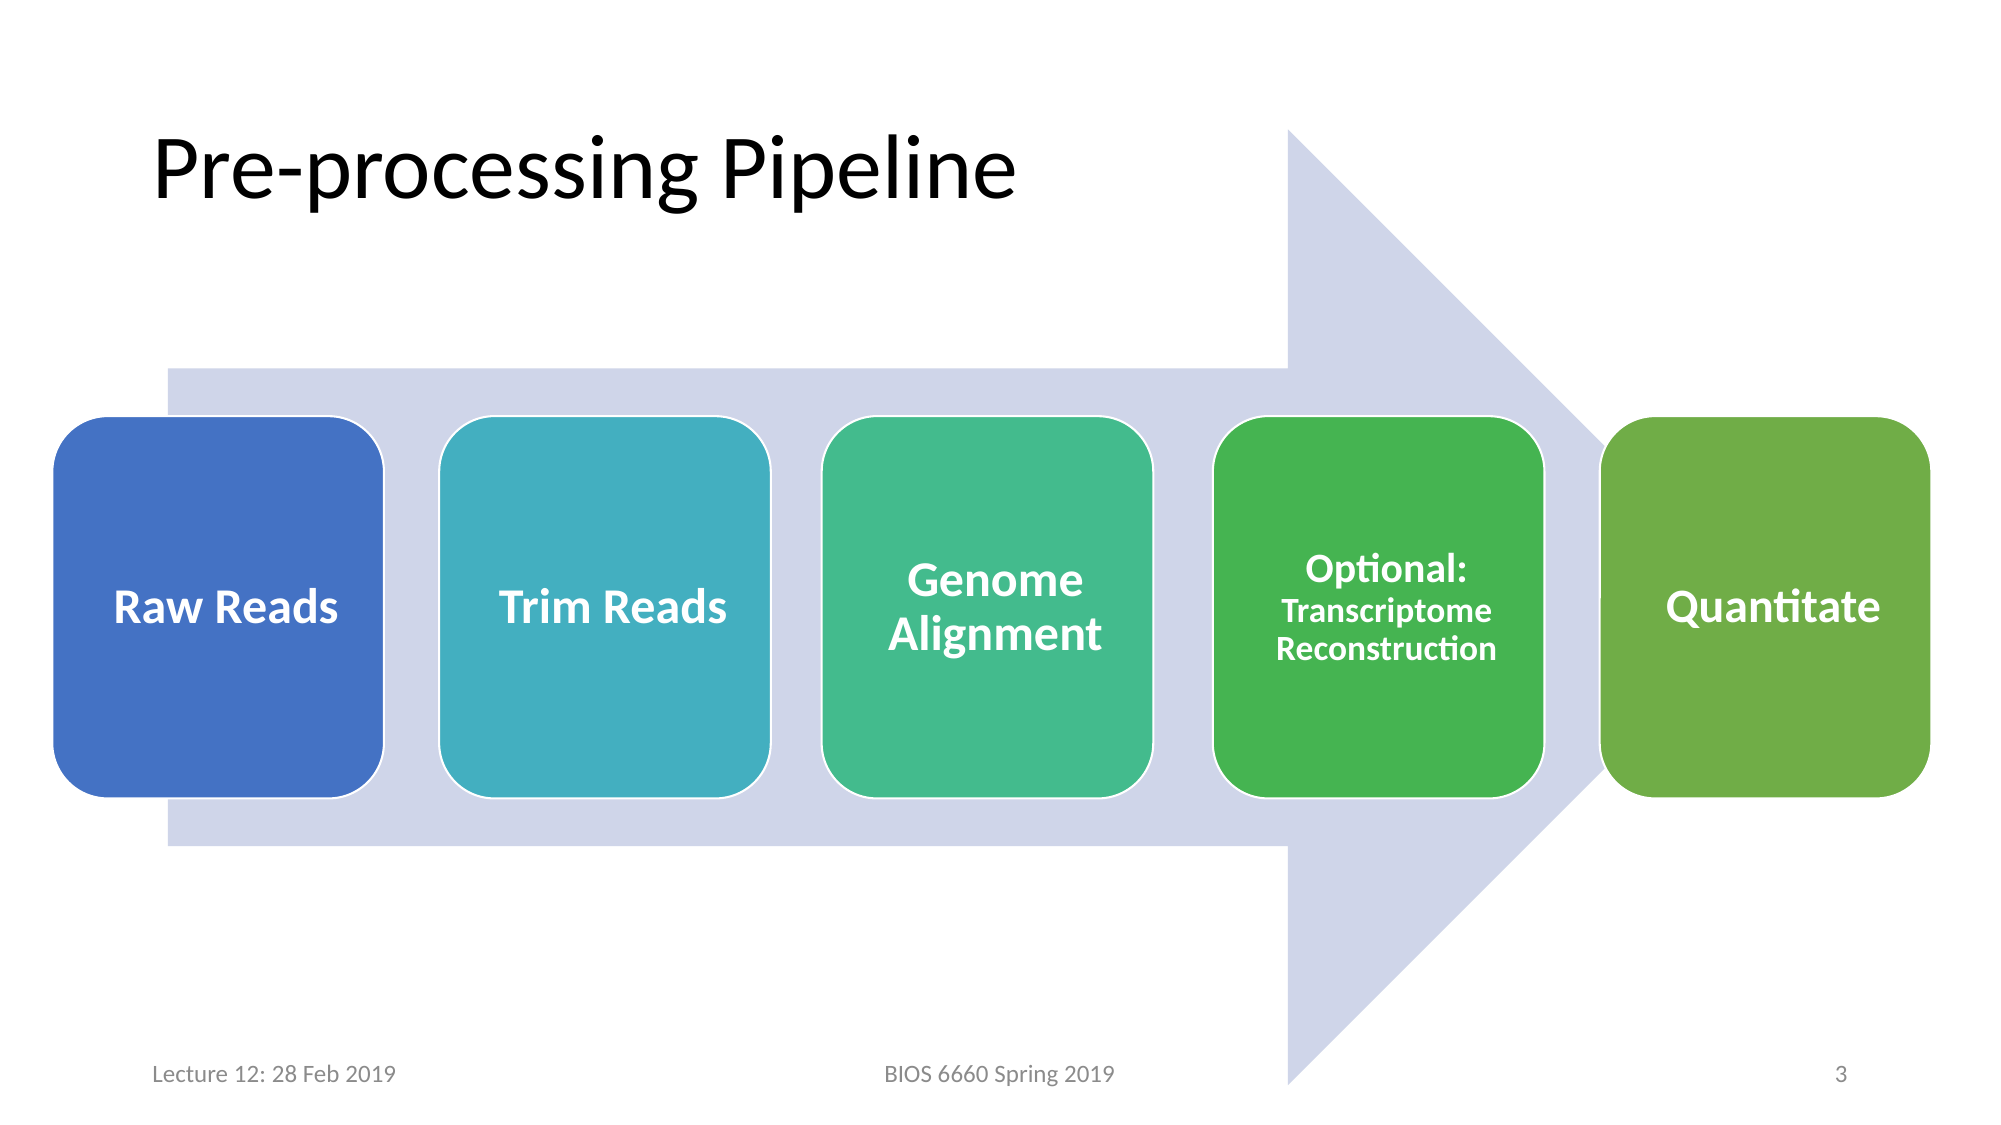

# Pre-processing Pipeline
Raw Reads
Trim Reads
Genome Alignment
Optional: Transcriptome Reconstruction
Quantitate
Lecture 12: 28 Feb 2019
BIOS 6660 Spring 2019
3